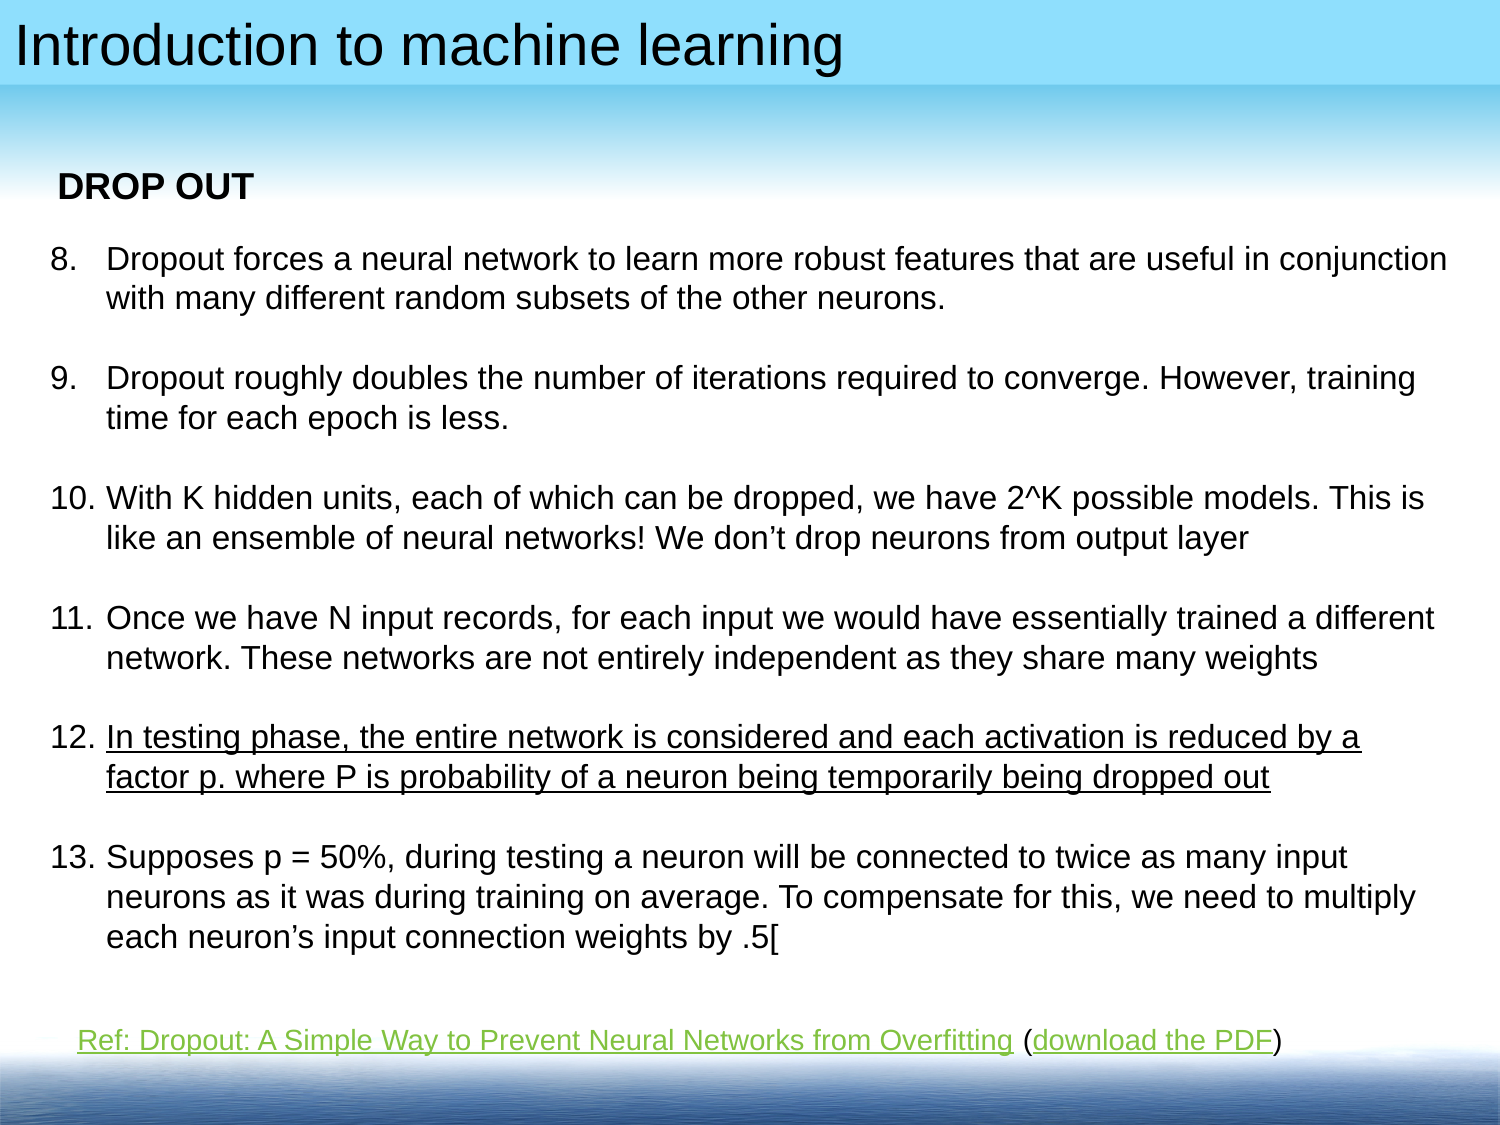

DROP OUT

Dropout forces a neural network to learn more robust features that are useful in conjunction with many different random subsets of the other neurons.

Dropout roughly doubles the number of iterations required to converge. However, training time for each epoch is less.

With K hidden units, each of which can be dropped, we have 2^K possible models. This is like an ensemble of neural networks! We don’t drop neurons from output layer

Once we have N input records, for each input we would have essentially trained a different network. These networks are not entirely independent as they share many weights

In testing phase, the entire network is considered and each activation is reduced by a factor p. where P is probability of a neuron being temporarily being dropped out

Supposes p = 50%, during testing a neuron will be connected to twice as many input neurons as it was during training on average. To compensate for this, we need to multiply each neuron’s input connection weights by .5[

Ref: Dropout: A Simple Way to Prevent Neural Networks from Overfitting (download the PDF)